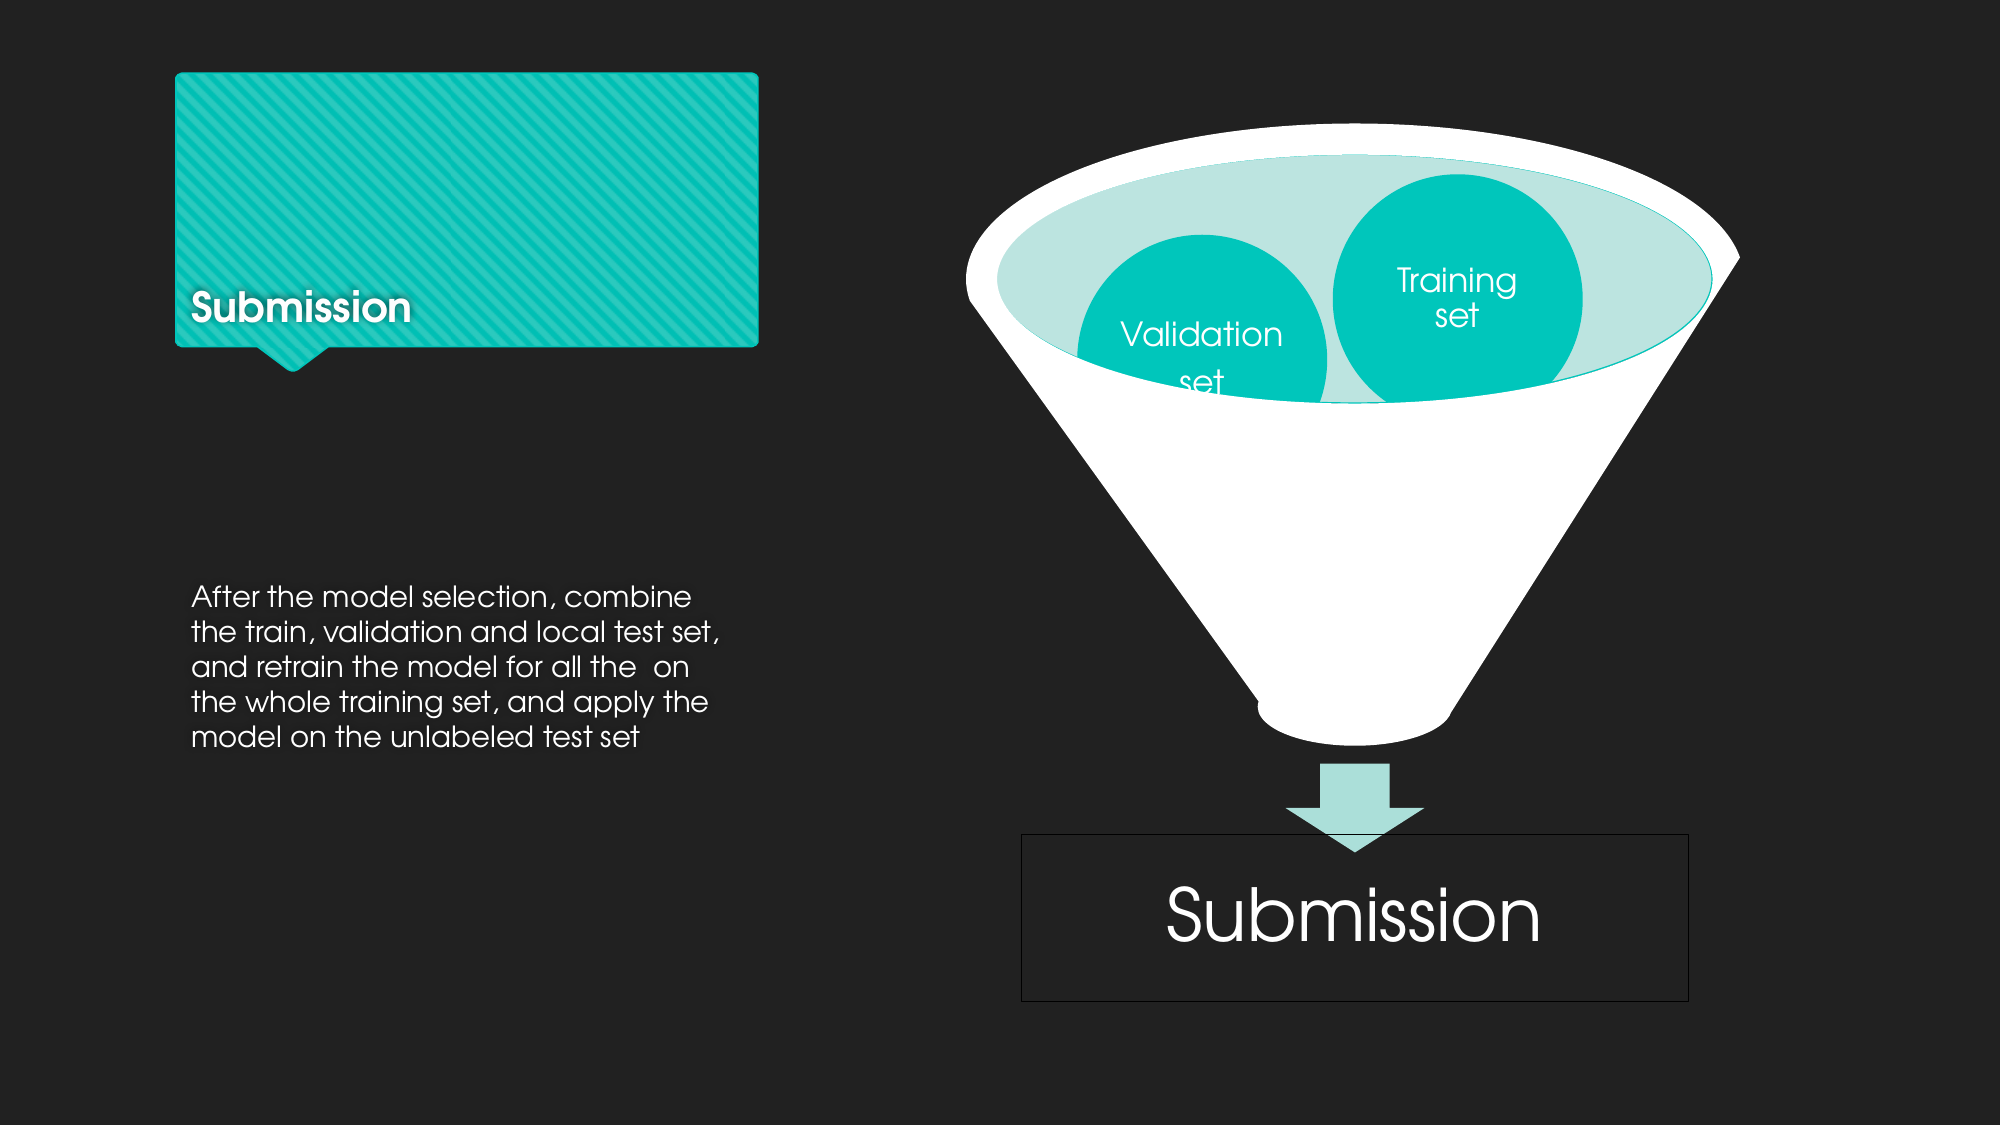

# Submission

Training set
Validation
set
After the model selection, combine the train, validation and local test set, and retrain the model for all the  on the whole training set, and apply the model on the unlabeled test set
Local Test set

Submission